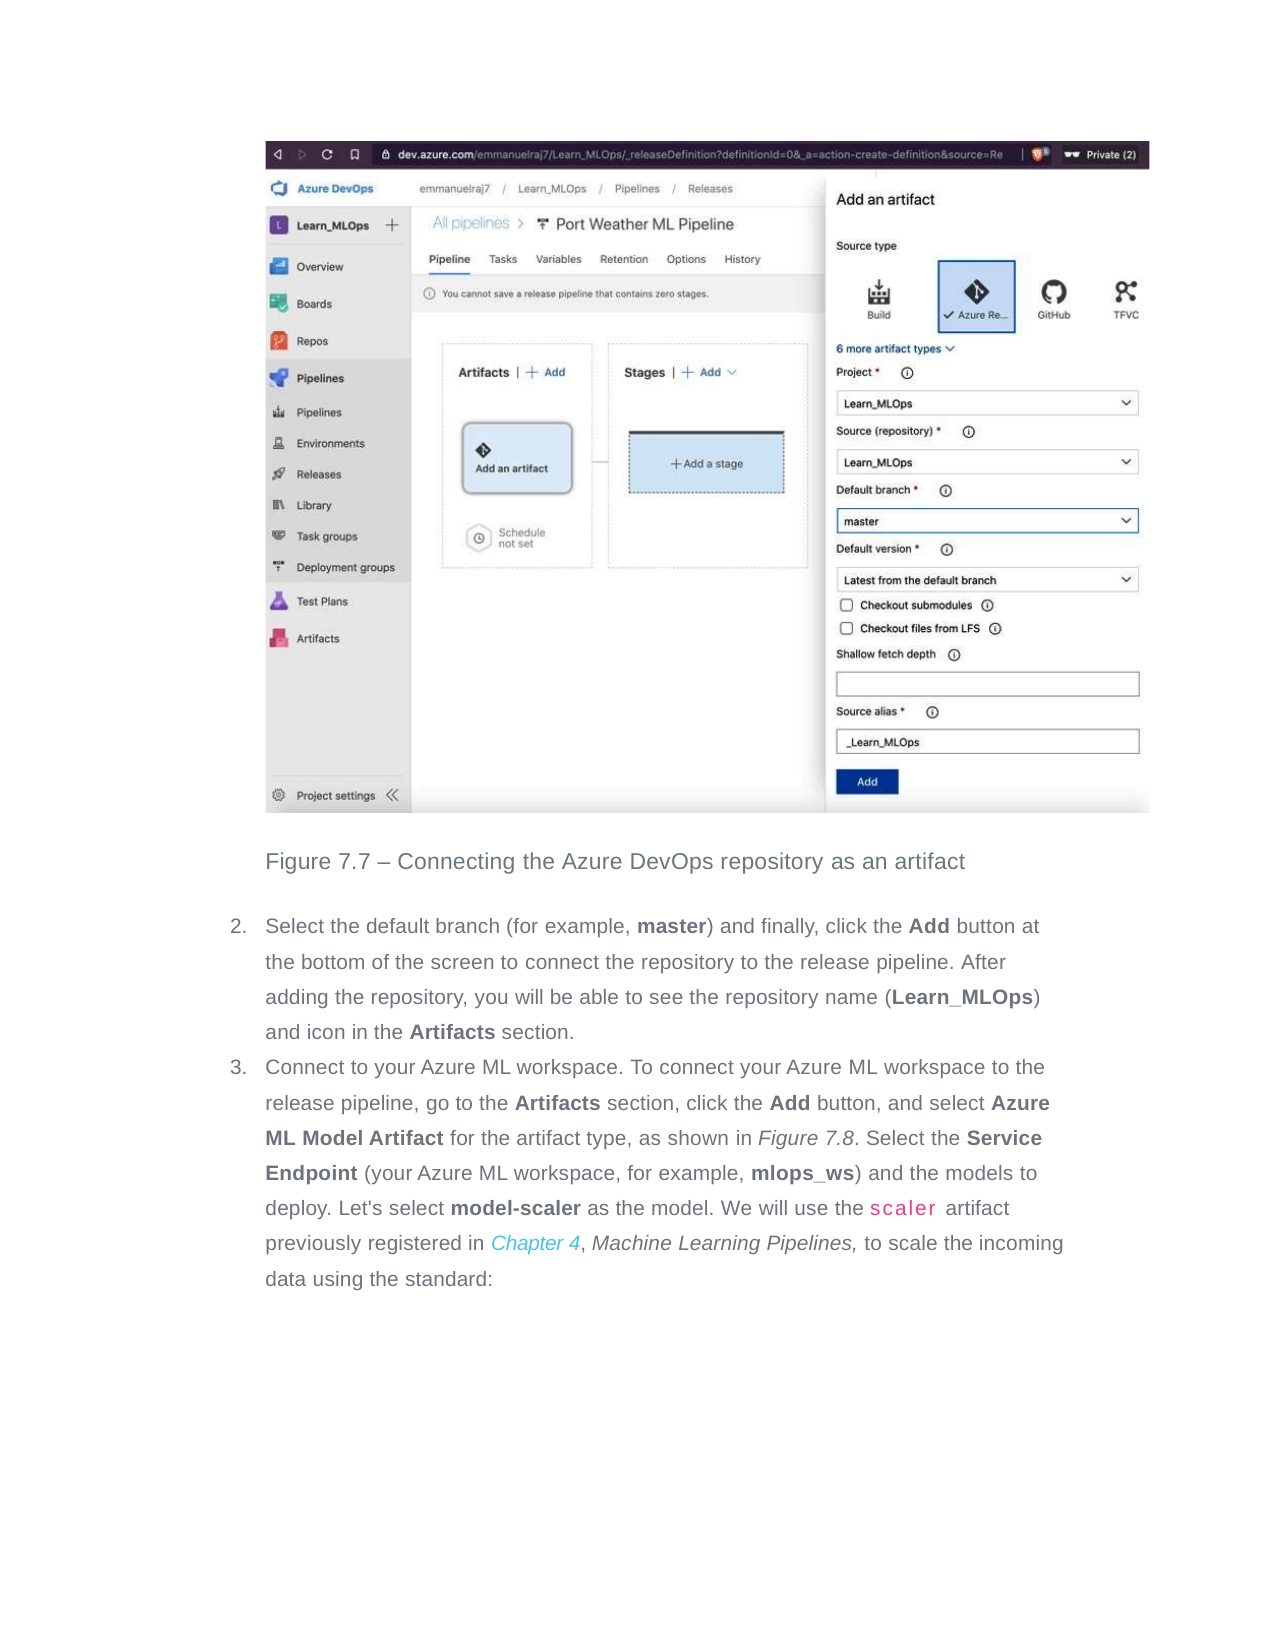

Figure 7.7 – Connecting the Azure DevOps repository as an artifact

Select the default branch (for example, master) and finally, click the Add button at  the bottom of the screen to connect the repository to the release pipeline. After  adding the repository, you will be able to see the repository name (Learn_MLOps)  and icon in the Artifacts section.
Connect to your Azure ML workspace. To connect your Azure ML workspace to the  release pipeline, go to the Artifacts section, click the Add button, and select Azure  ML Model Artifact for the artifact type, as shown in Figure 7.8. Select the Service  Endpoint (your Azure ML workspace, for example, mlops_ws) and the models to  deploy. Let's select model-scaler as the model. We will use the scaler artifact  previously registered in Chapter 4, Machine Learning Pipelines, to scale the incoming  data using the standard: